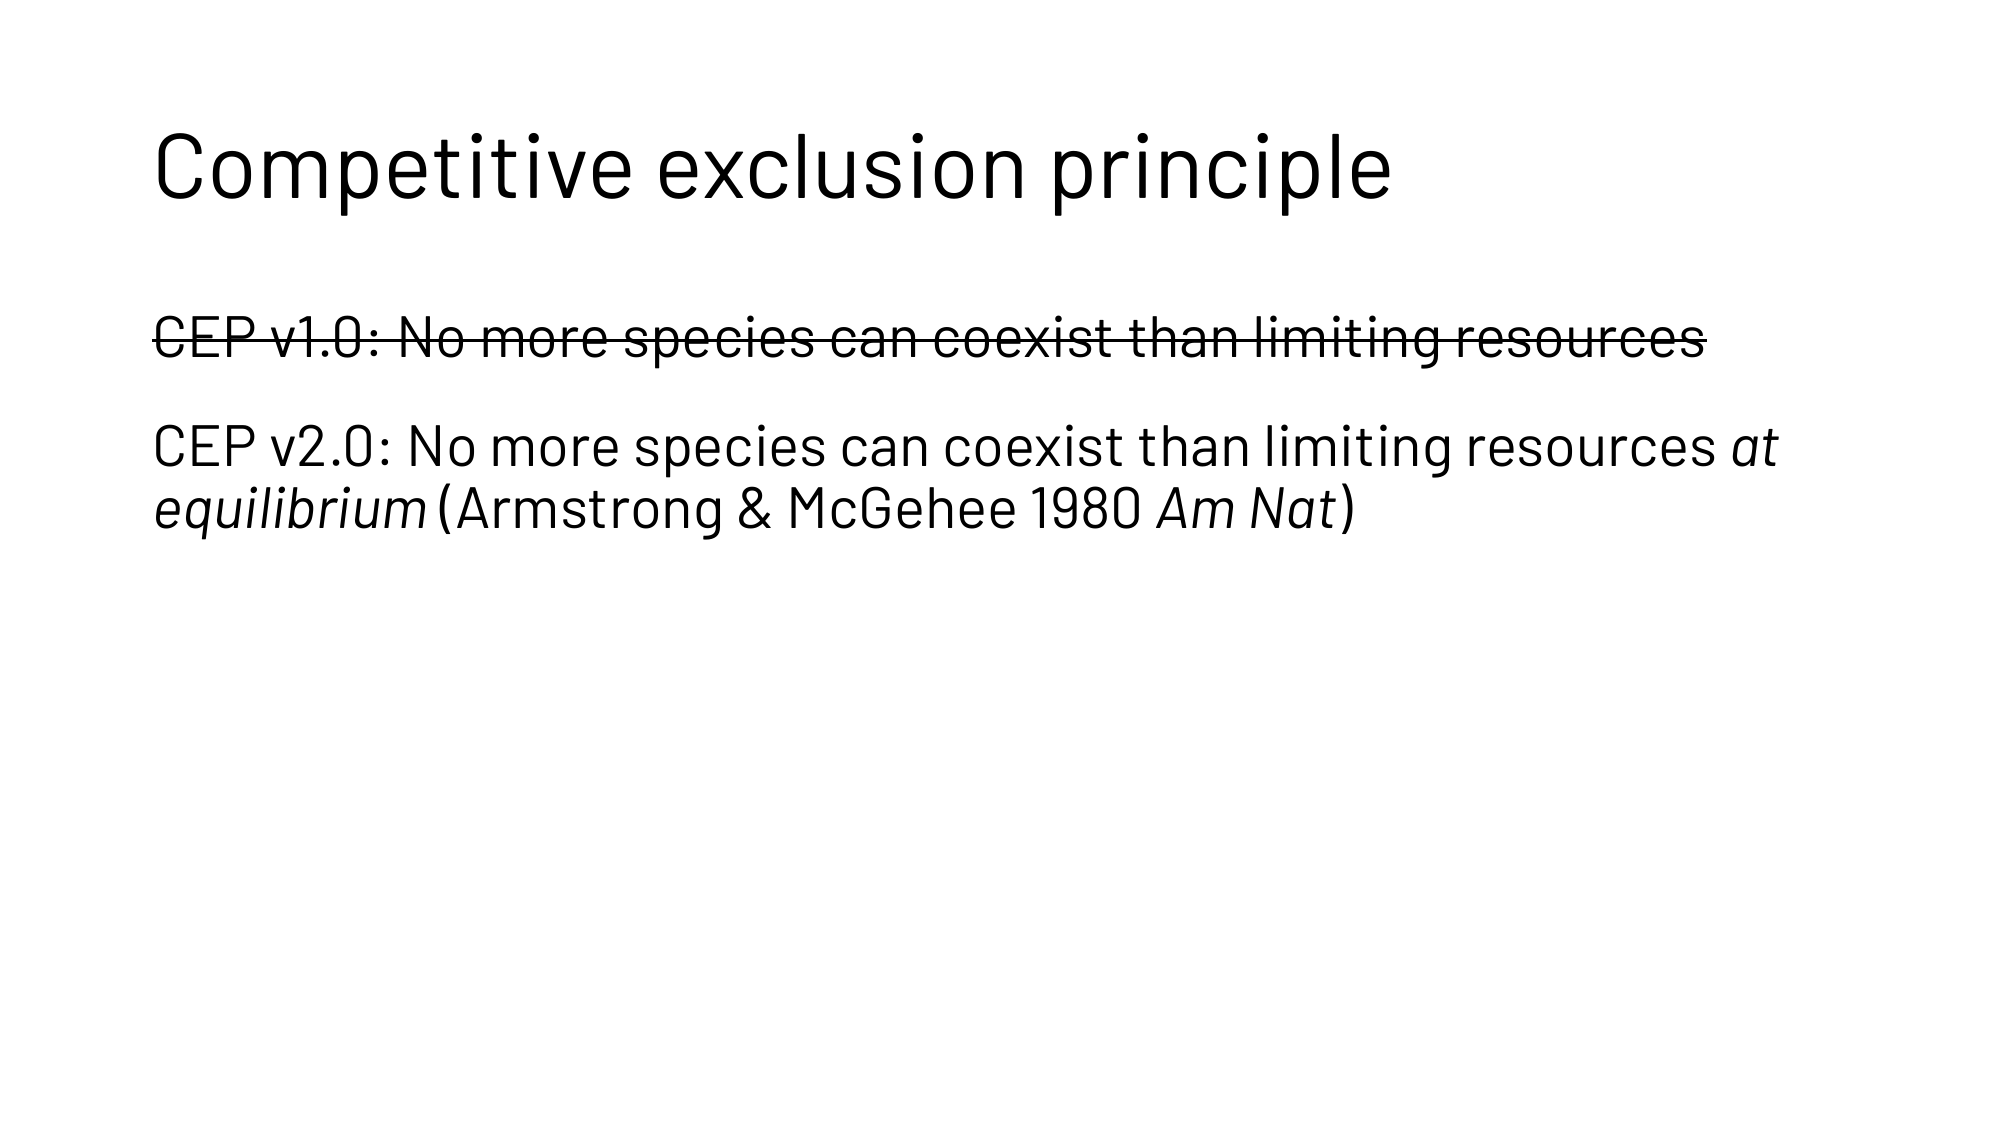

# Competitive exclusion principle
CEP v1.0: No more species can coexist than limiting resources
CEP v2.0: No more species can coexist than limiting resources at equilibrium (Armstrong & McGehee 1980 Am Nat)